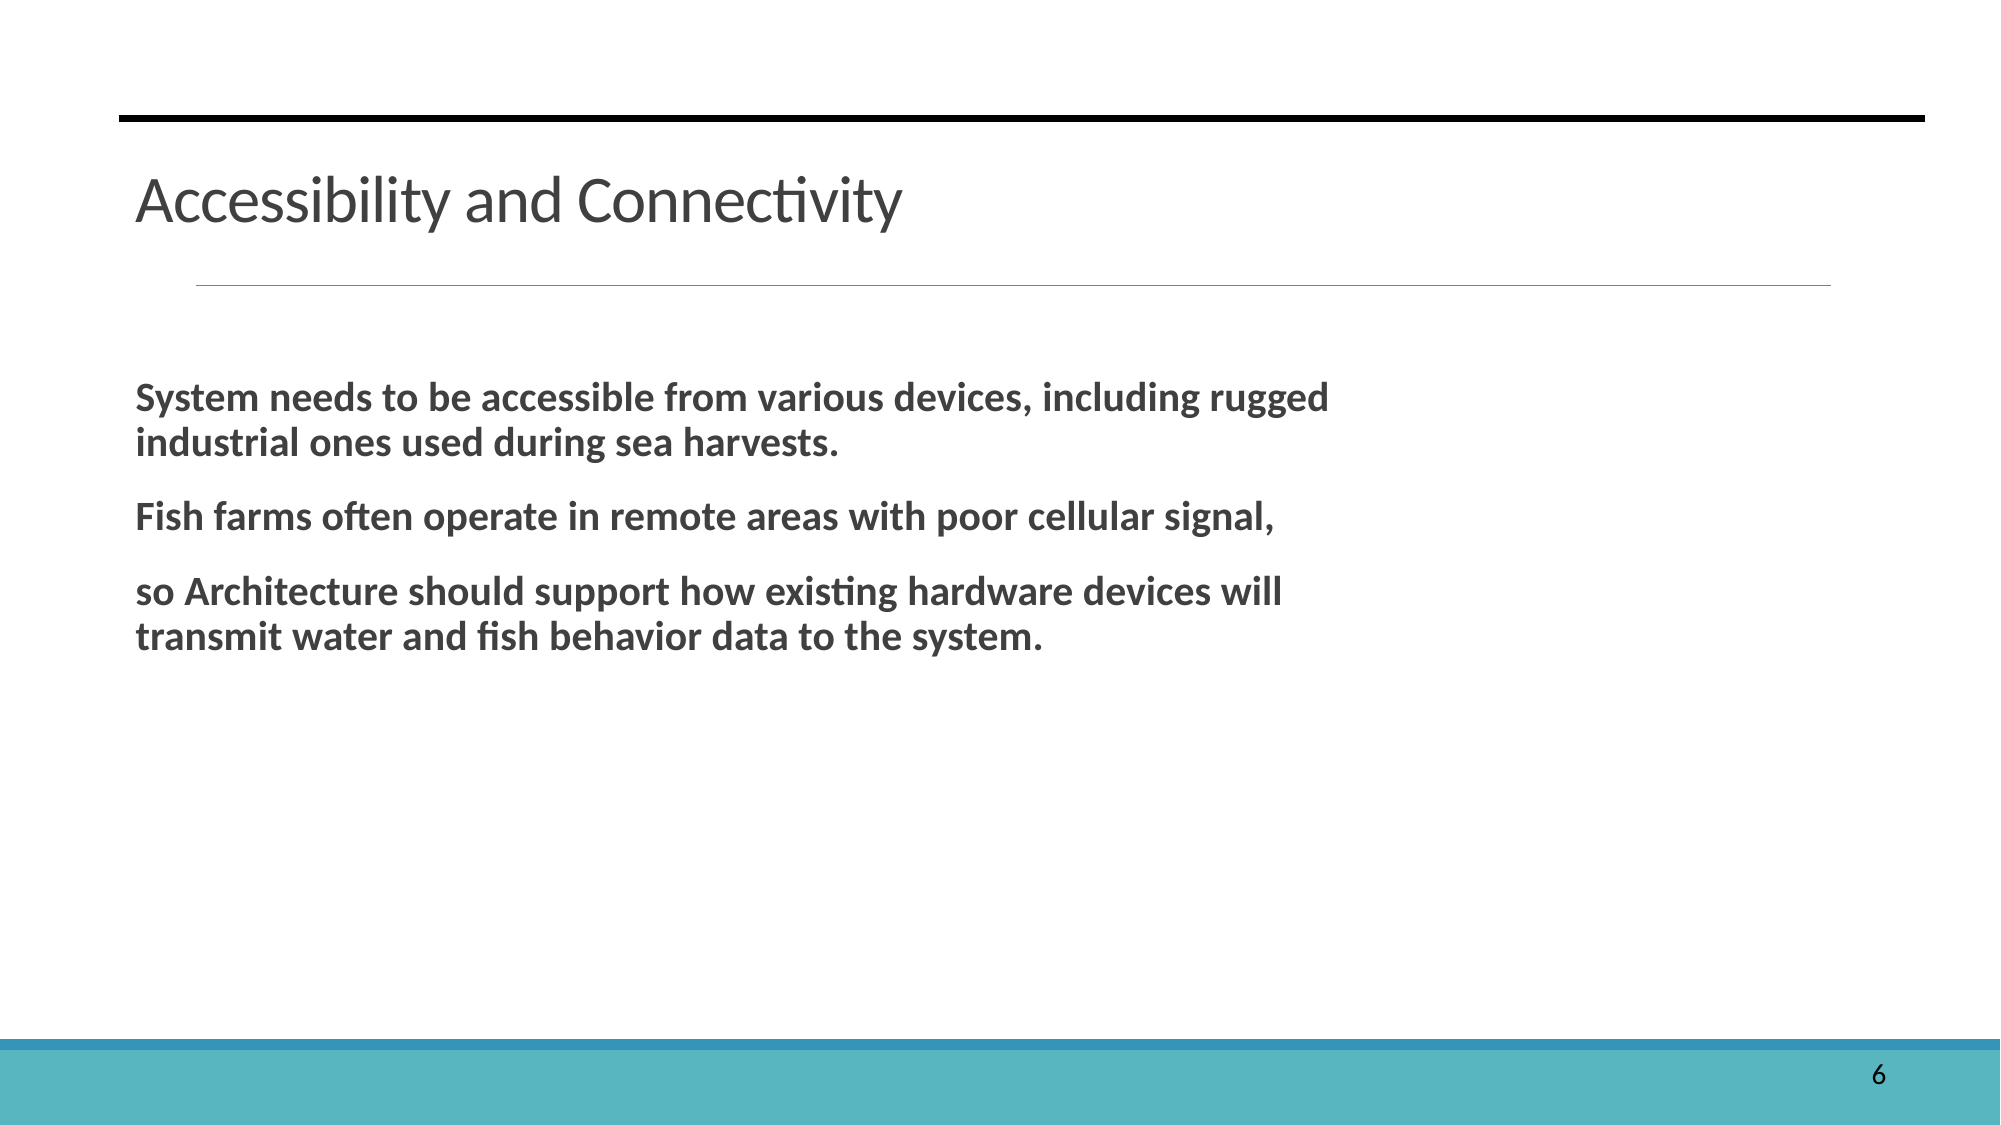

# Accessibility and Connectivity
System needs to be accessible from various devices, including rugged industrial ones used during sea harvests.
Fish farms often operate in remote areas with poor cellular signal,
so Architecture should support how existing hardware devices will transmit water and fish behavior data to the system.
6